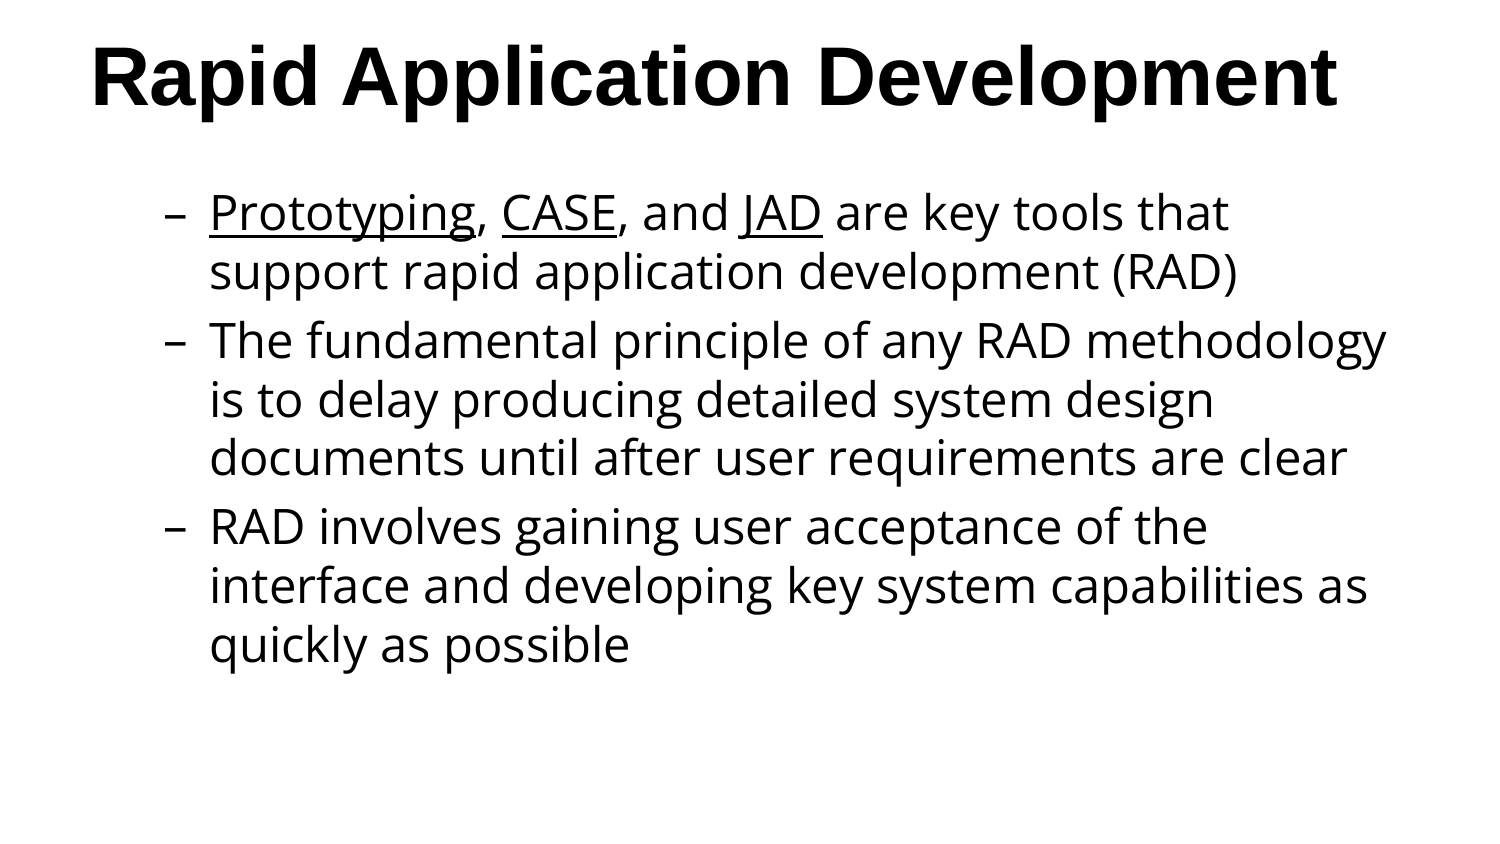

# Rapid Application Development
Prototyping, CASE, and JAD are key tools that support rapid application development (RAD)
The fundamental principle of any RAD methodology is to delay producing detailed system design documents until after user requirements are clear
RAD involves gaining user acceptance of the interface and developing key system capabilities as quickly as possible